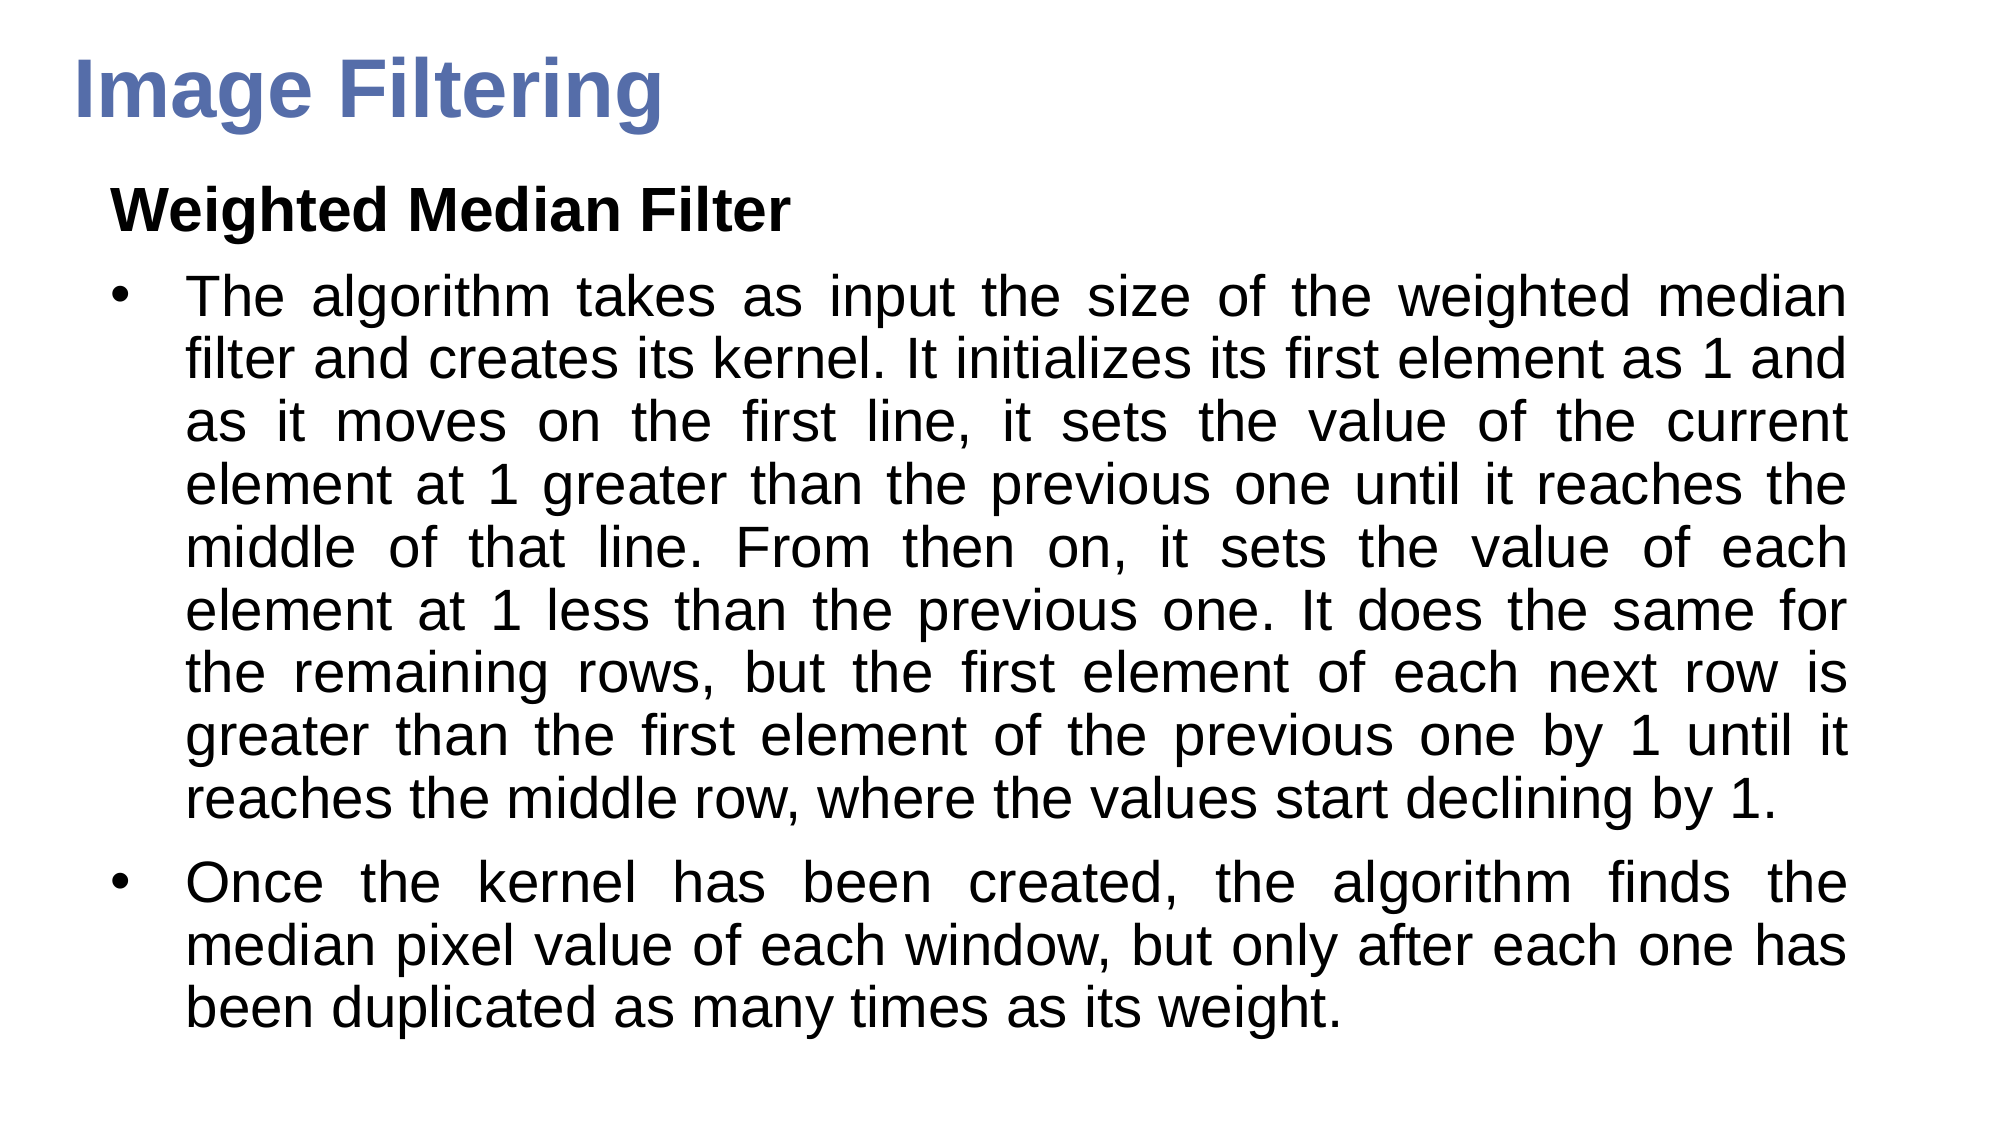

Image Filtering
Weighted Median Filter
The algorithm takes as input the size of the weighted median filter and creates its kernel. It initializes its first element as 1 and as it moves on the first line, it sets the value of the current element at 1 greater than the previous one until it reaches the middle of that line. From then on, it sets the value of each element at 1 less than the previous one. It does the same for the remaining rows, but the first element of each next row is greater than the first element of the previous one by 1 until it reaches the middle row, where the values start declining by 1.
Once the kernel has been created, the algorithm finds the median pixel value of each window, but only after each one has been duplicated as many times as its weight.